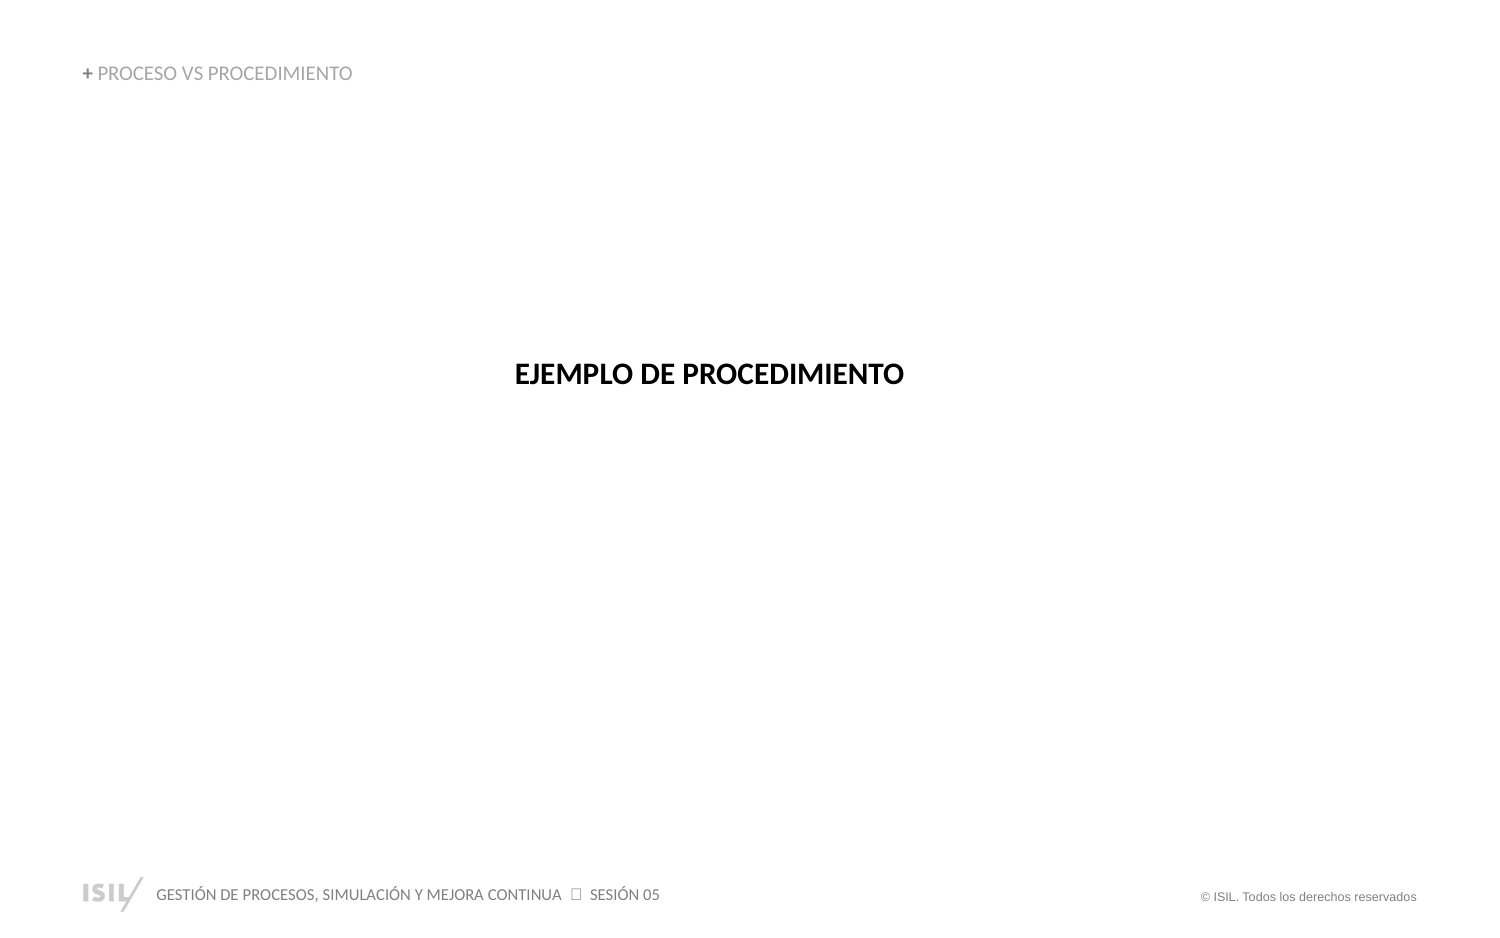

+ PROCESO VS PROCEDIMIENTO
EJEMPLO DE PROCEDIMIENTO